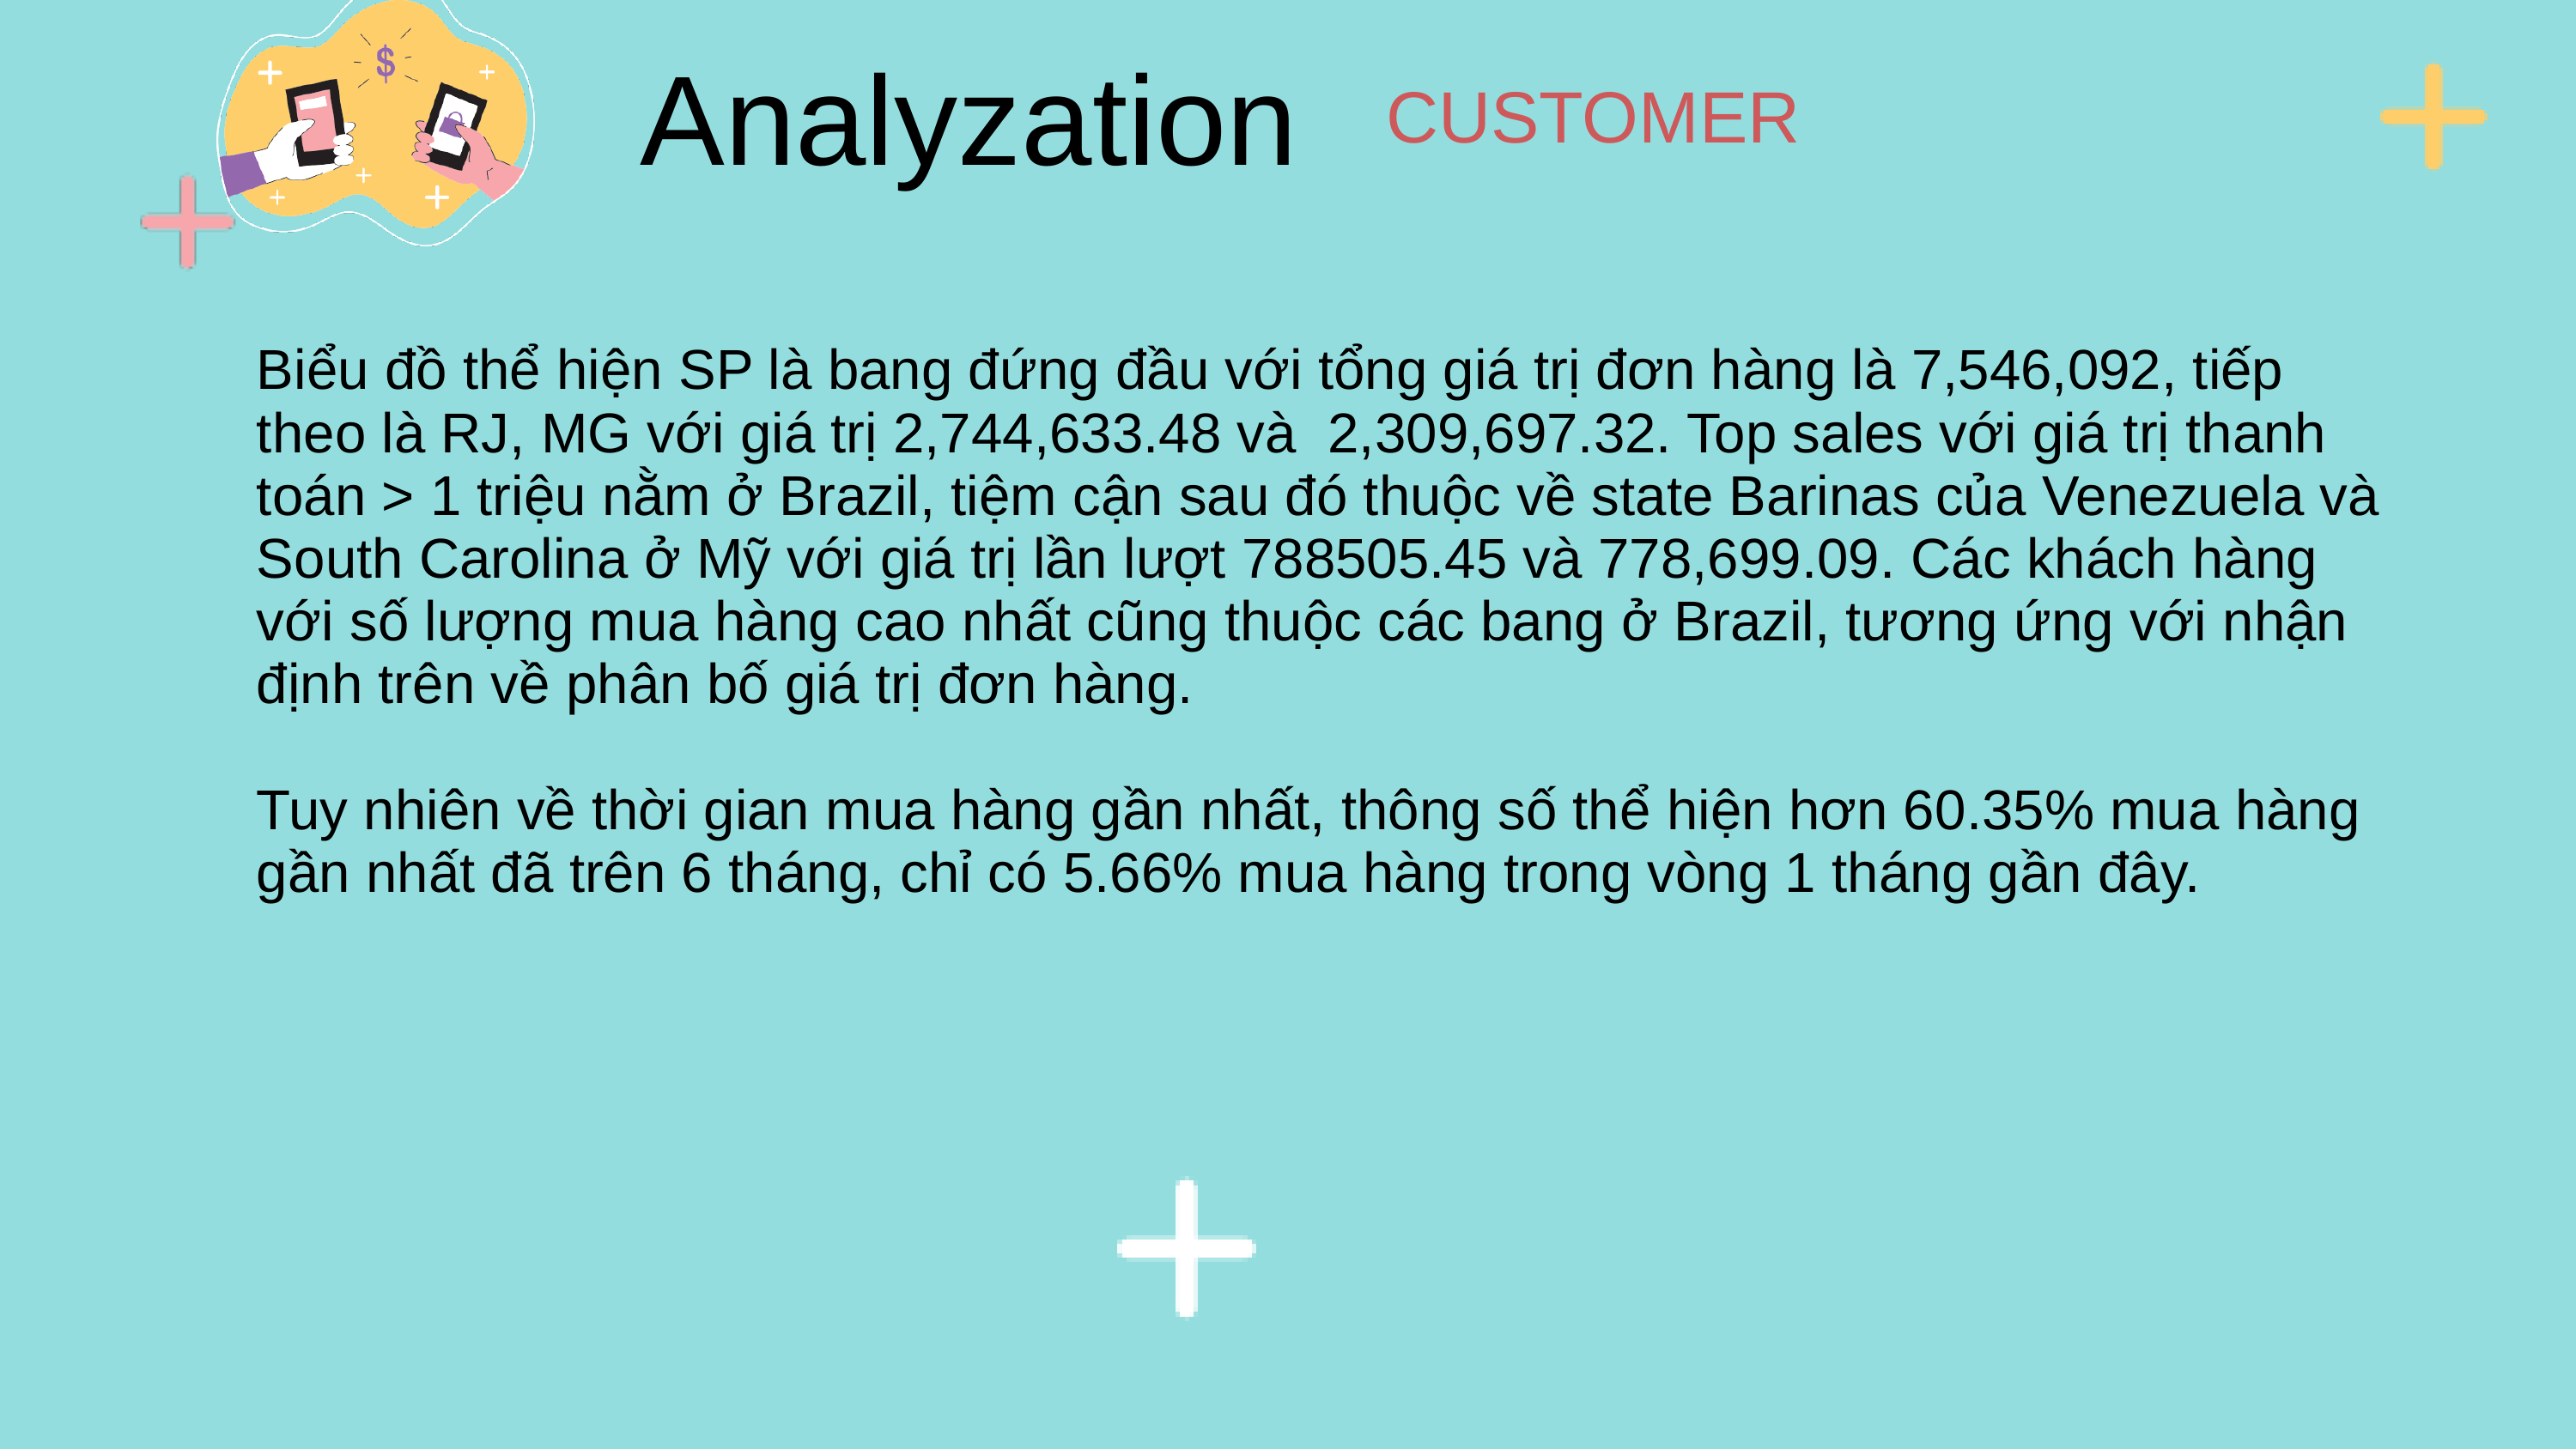

Analyzation
CUSTOMER

Biểu đồ thể hiện SP là bang đứng đầu với tổng giá trị đơn hàng là 7,546,092, tiếp theo là RJ, MG với giá trị 2,744,633.48 và  2,309,697.32. Top sales với giá trị thanh toán > 1 triệu nằm ở Brazil, tiệm cận sau đó thuộc về state Barinas của Venezuela và South Carolina ở Mỹ với giá trị lần lượt 788505.45 và 778,699.09. Các khách hàng với số lượng mua hàng cao nhất cũng thuộc các bang ở Brazil, tương ứng với nhận định trên về phân bố giá trị đơn hàng.

Tuy nhiên về thời gian mua hàng gần nhất, thông số thể hiện hơn 60.35% mua hàng gần nhất đã trên 6 tháng, chỉ có 5.66% mua hàng trong vòng 1 tháng gần đây.